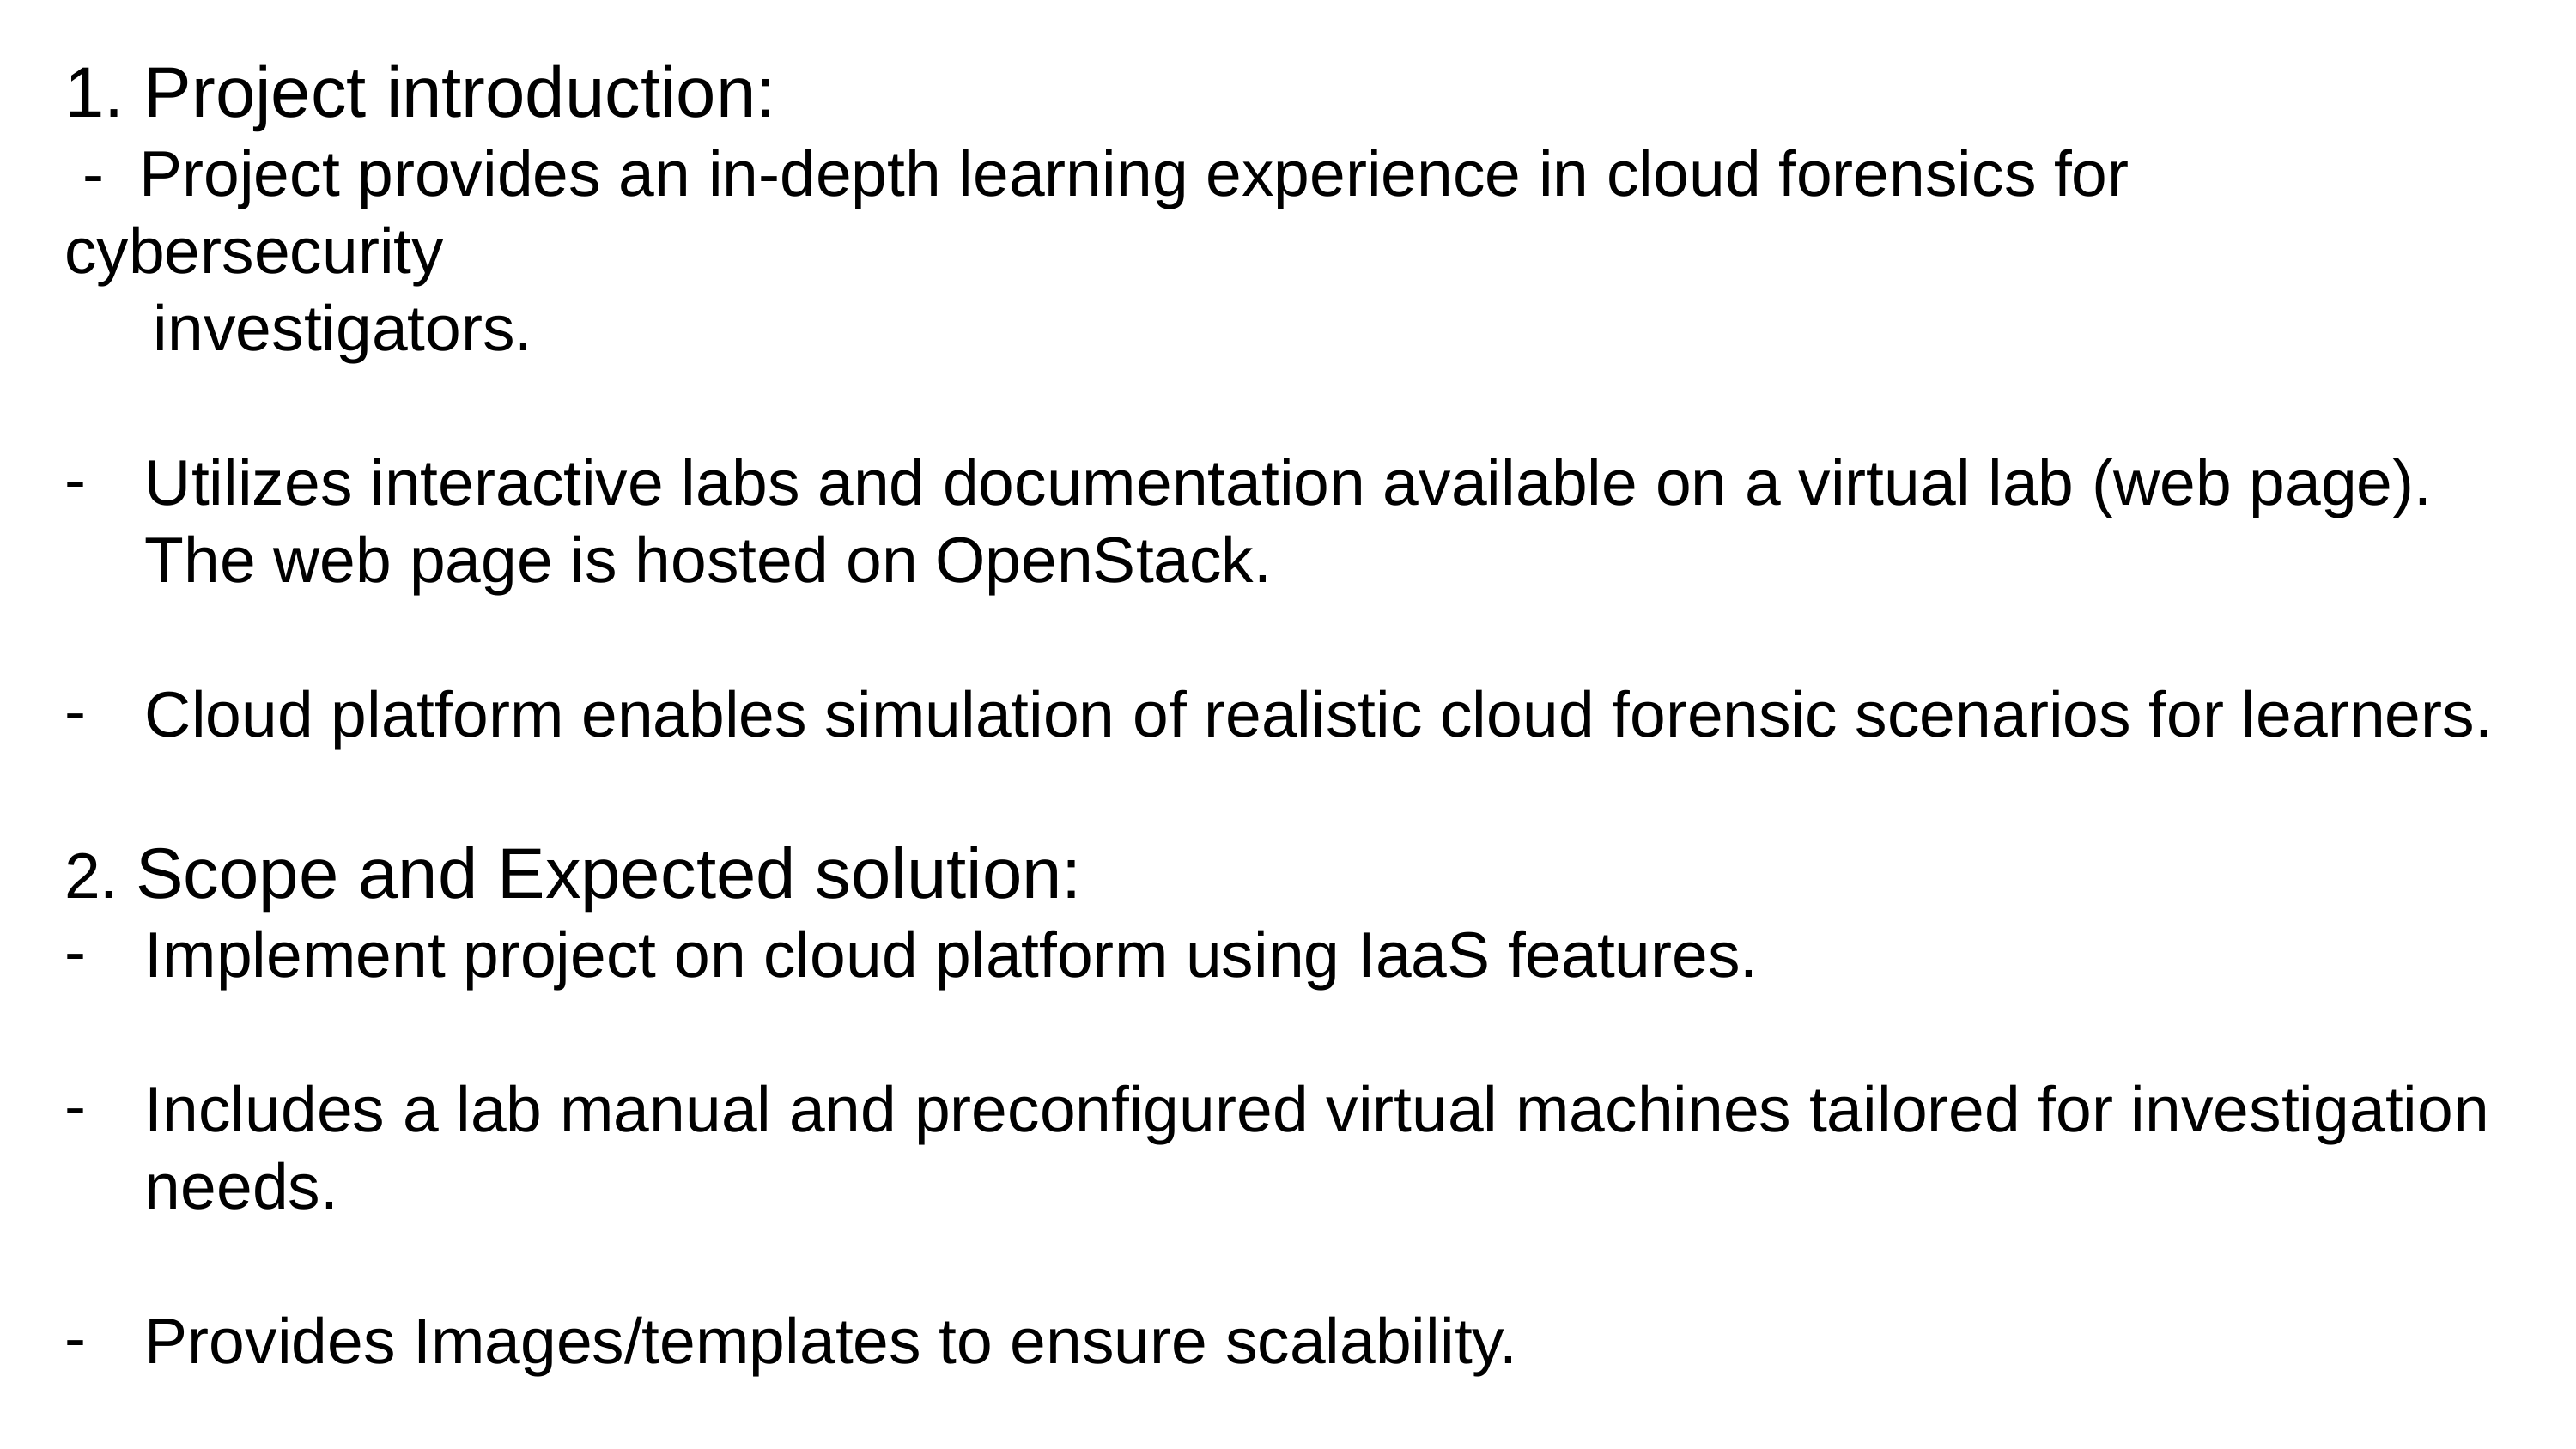

1. Project introduction:
 -  Project provides an in-depth learning experience in cloud forensics for cybersecurity
     investigators.

Utilizes interactive labs and documentation available on a virtual lab (web page). The web page is hosted on OpenStack.

Cloud platform enables simulation of realistic cloud forensic scenarios for learners.

2. Scope and Expected solution:
Implement project on cloud platform using IaaS features.

Includes a lab manual and preconfigured virtual machines tailored for investigation needs.

Provides Images/templates to ensure scalability.